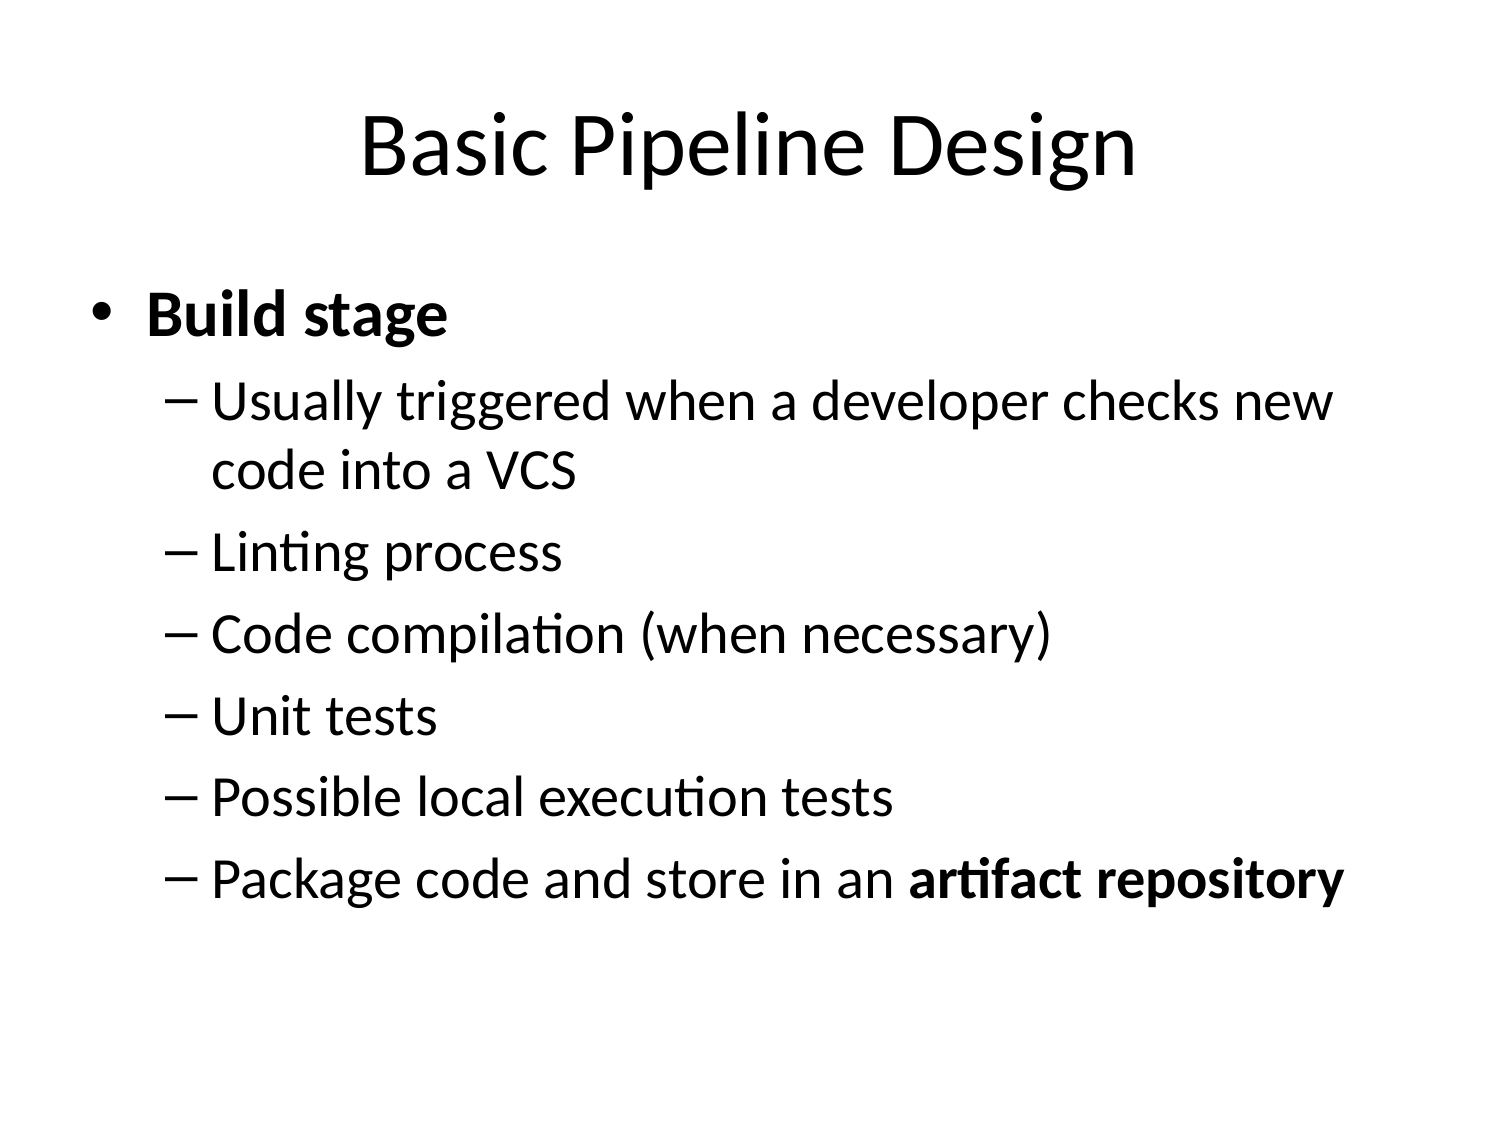

# Basic Pipeline Design
Build stage
Usually triggered when a developer checks new code into a VCS
Linting process
Code compilation (when necessary)
Unit tests
Possible local execution tests
Package code and store in an artifact repository